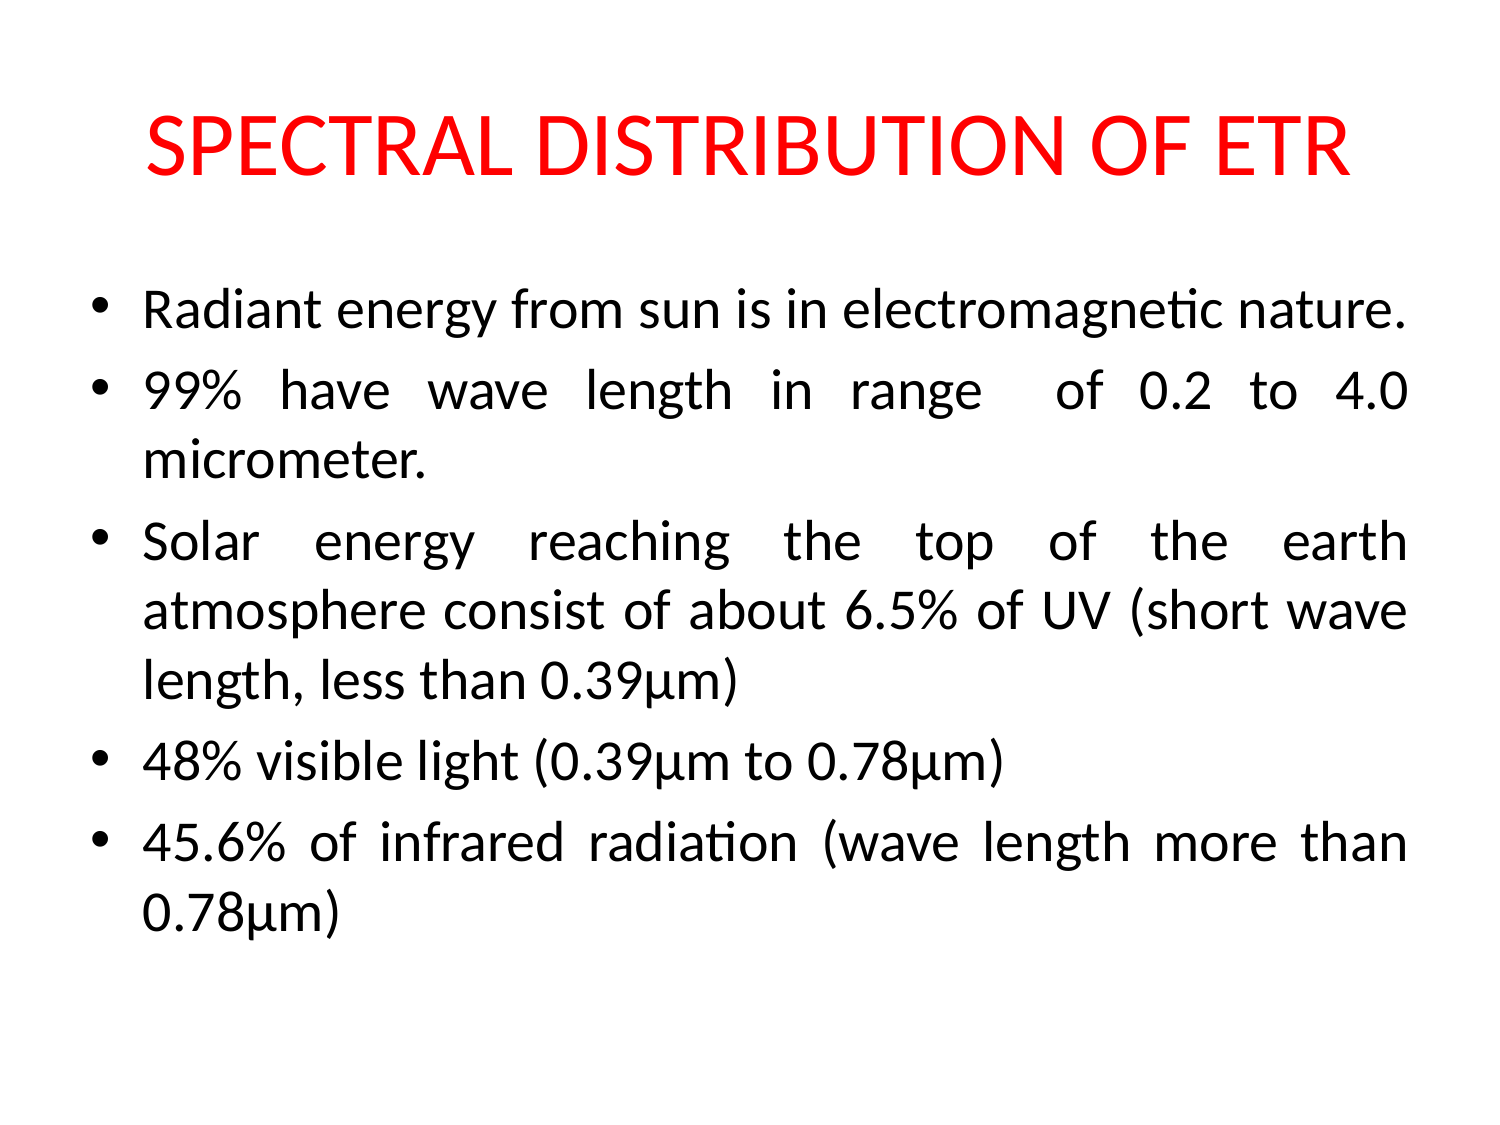

# SPECTRAL DISTRIBUTION OF ETR
Radiant energy from sun is in electromagnetic nature.
99% have wave length in range  of 0.2 to 4.0 micrometer.
Solar energy reaching the top of the earth atmosphere consist of about 6.5% of UV (short wave length, less than 0.39µm)
48% visible light (0.39µm to 0.78µm)
45.6% of infrared radiation (wave length more than 0.78µm)